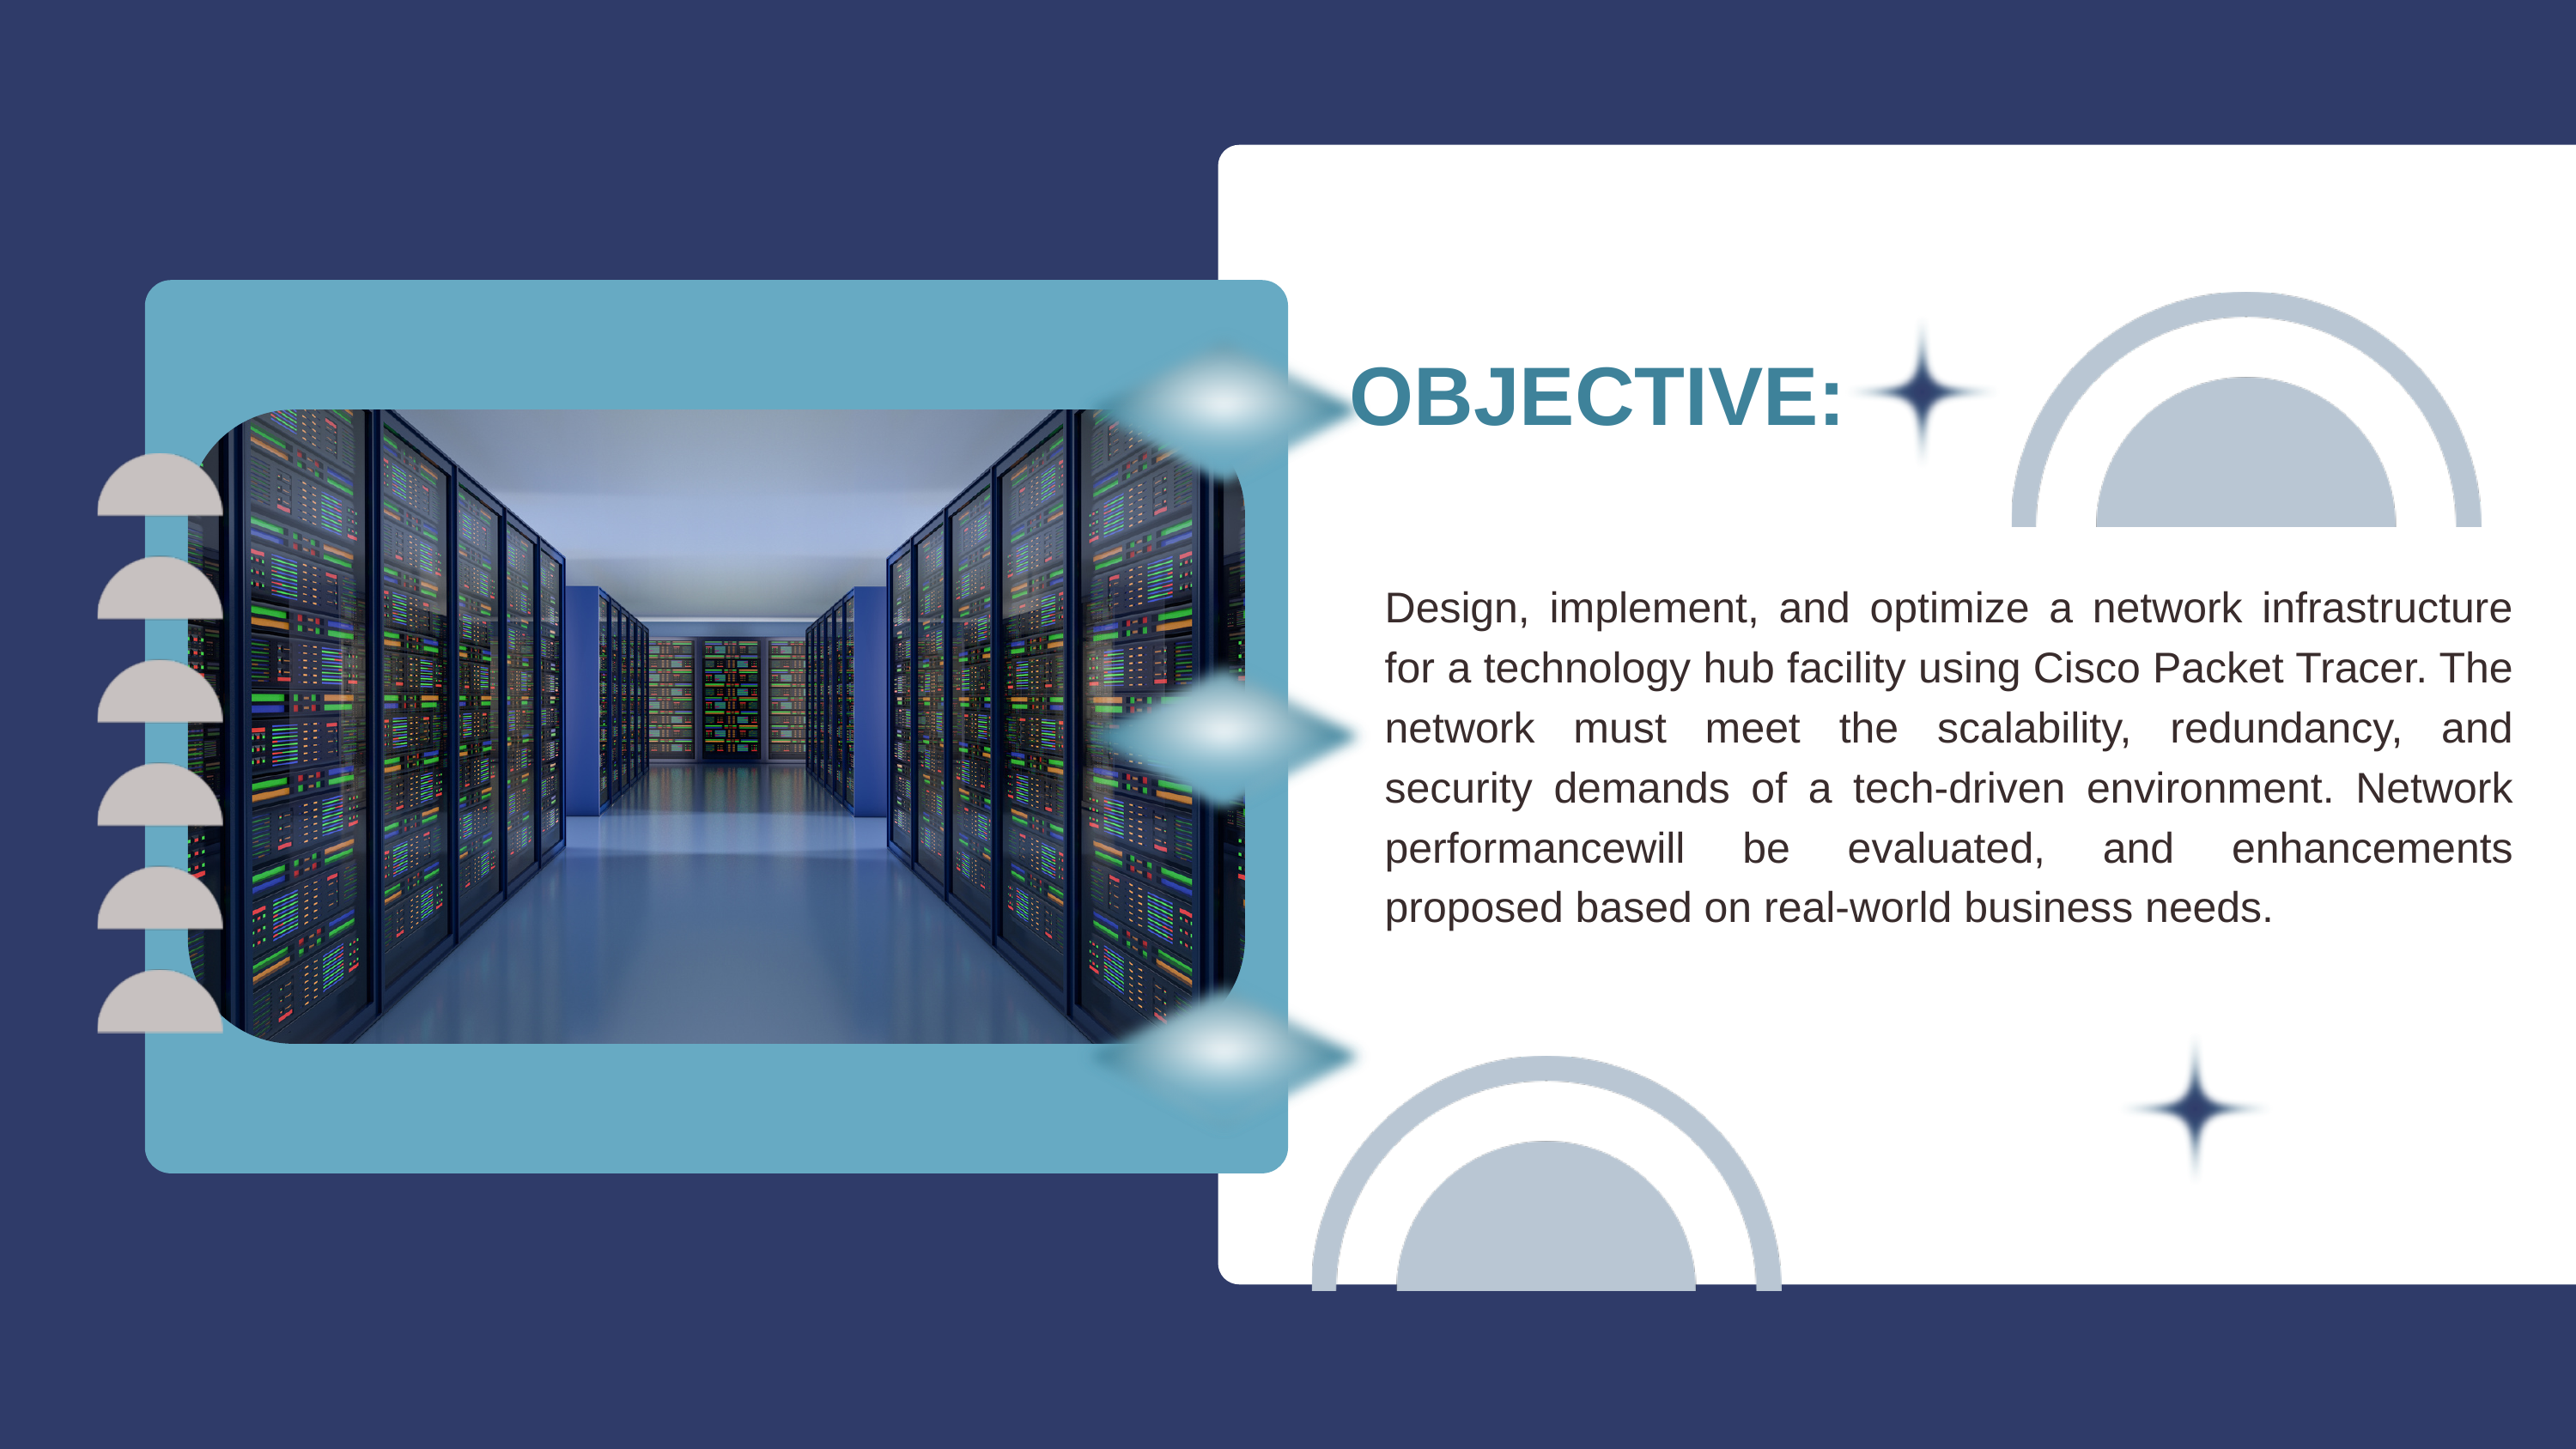

OBJECTIVE:

Design, implement, and optimize a network infrastructure for a technology hub facility using Cisco Packet Tracer. The network must meet the scalability, redundancy, and security demands of a tech-driven environment. Network performancewill be evaluated, and enhancements proposed based on real-world business needs.